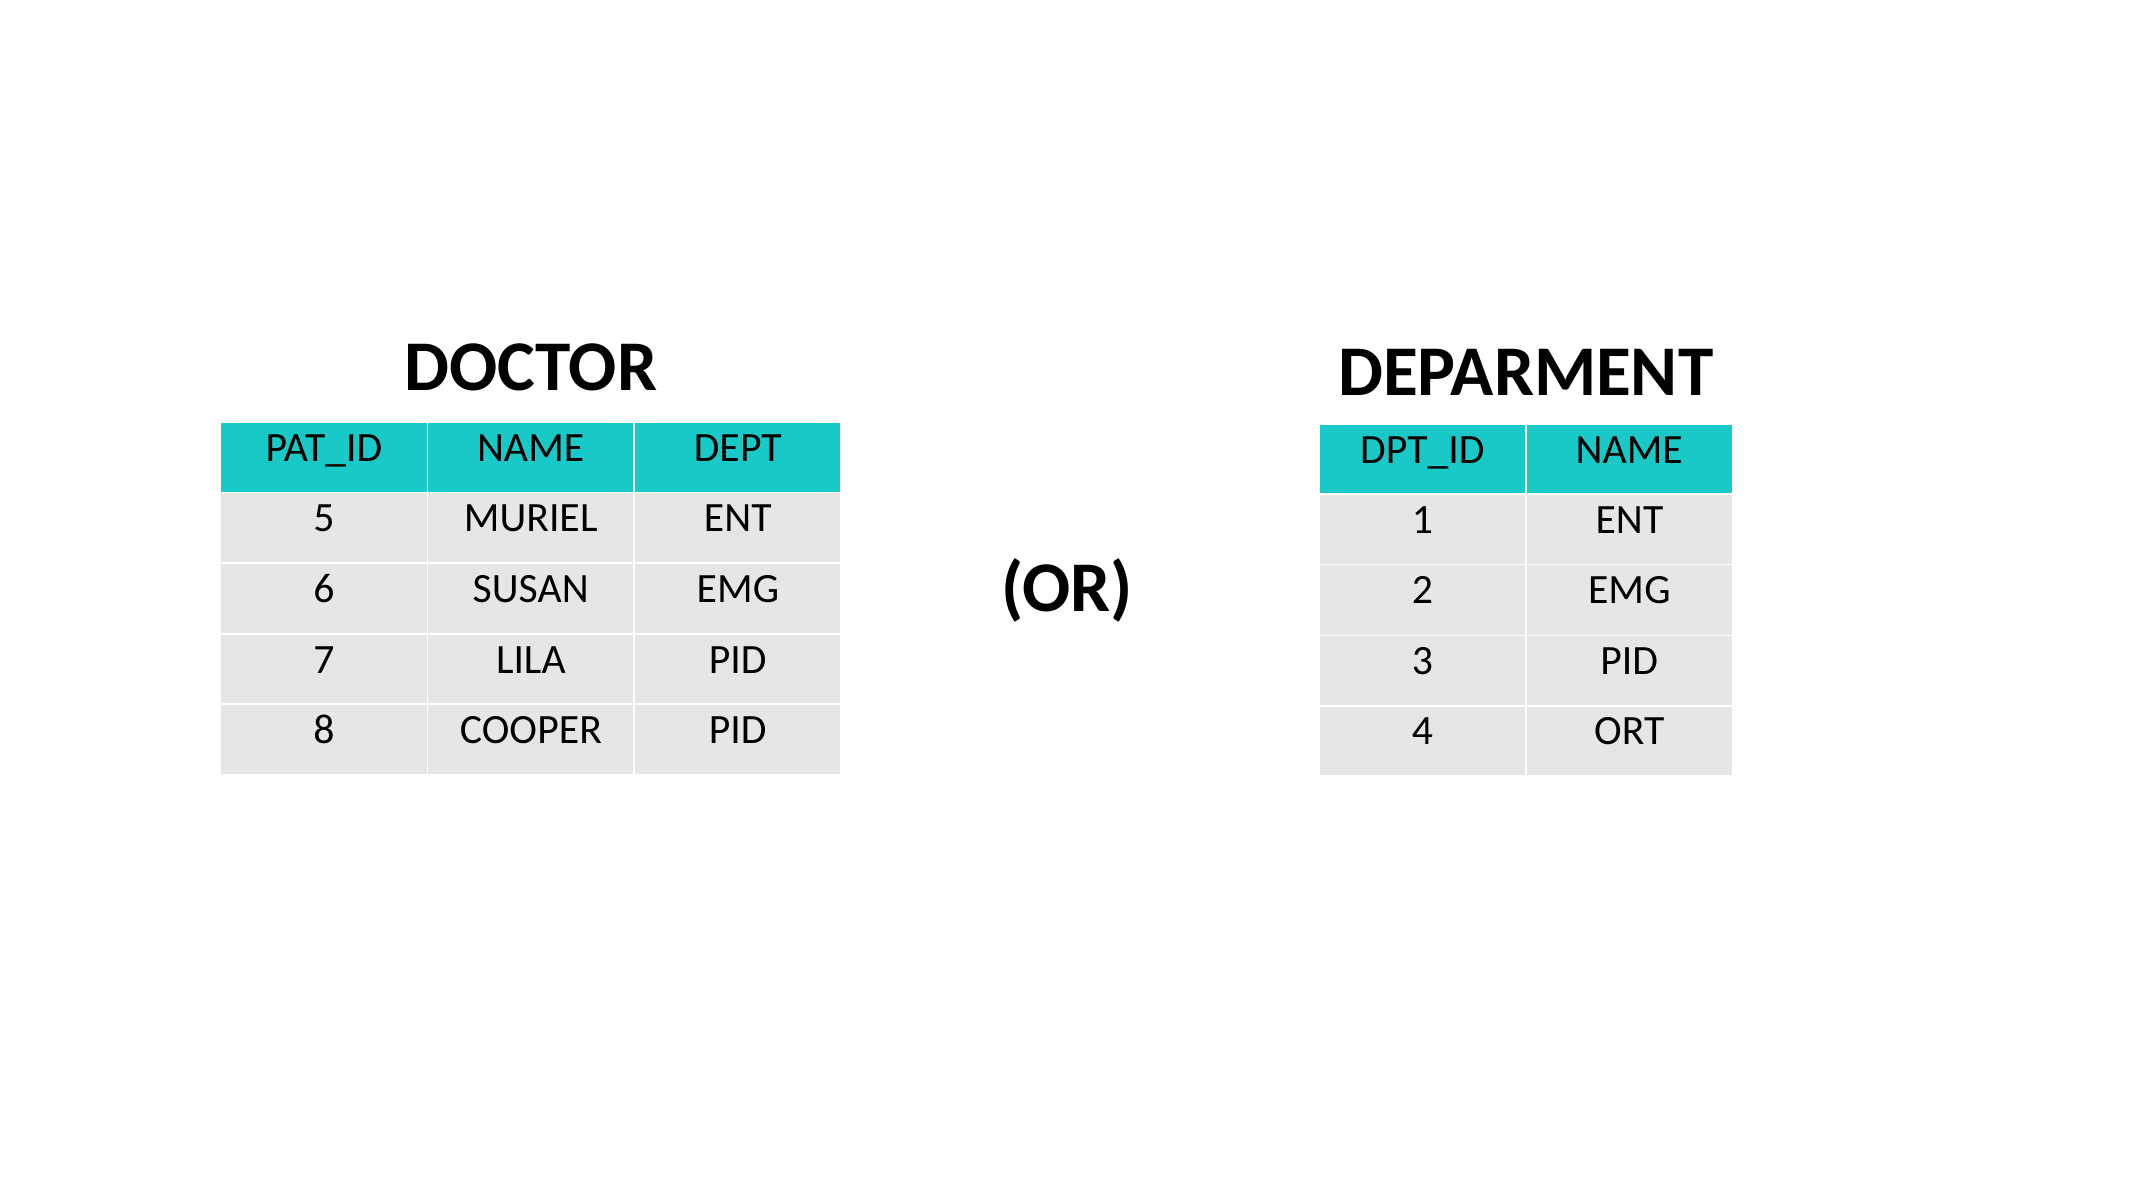

DOCTOR
DEPARMENT
| PAT\_ID | NAME | DEPT |
| --- | --- | --- |
| 5 | MURIEL | ENT |
| 6 | SUSAN | EMG |
| 7 | LILA | PID |
| 8 | COOPER | PID |
| DPT\_ID | NAME |
| --- | --- |
| 1 | ENT |
| 2 | EMG |
| 3 | PID |
| 4 | ORT |
(OR)